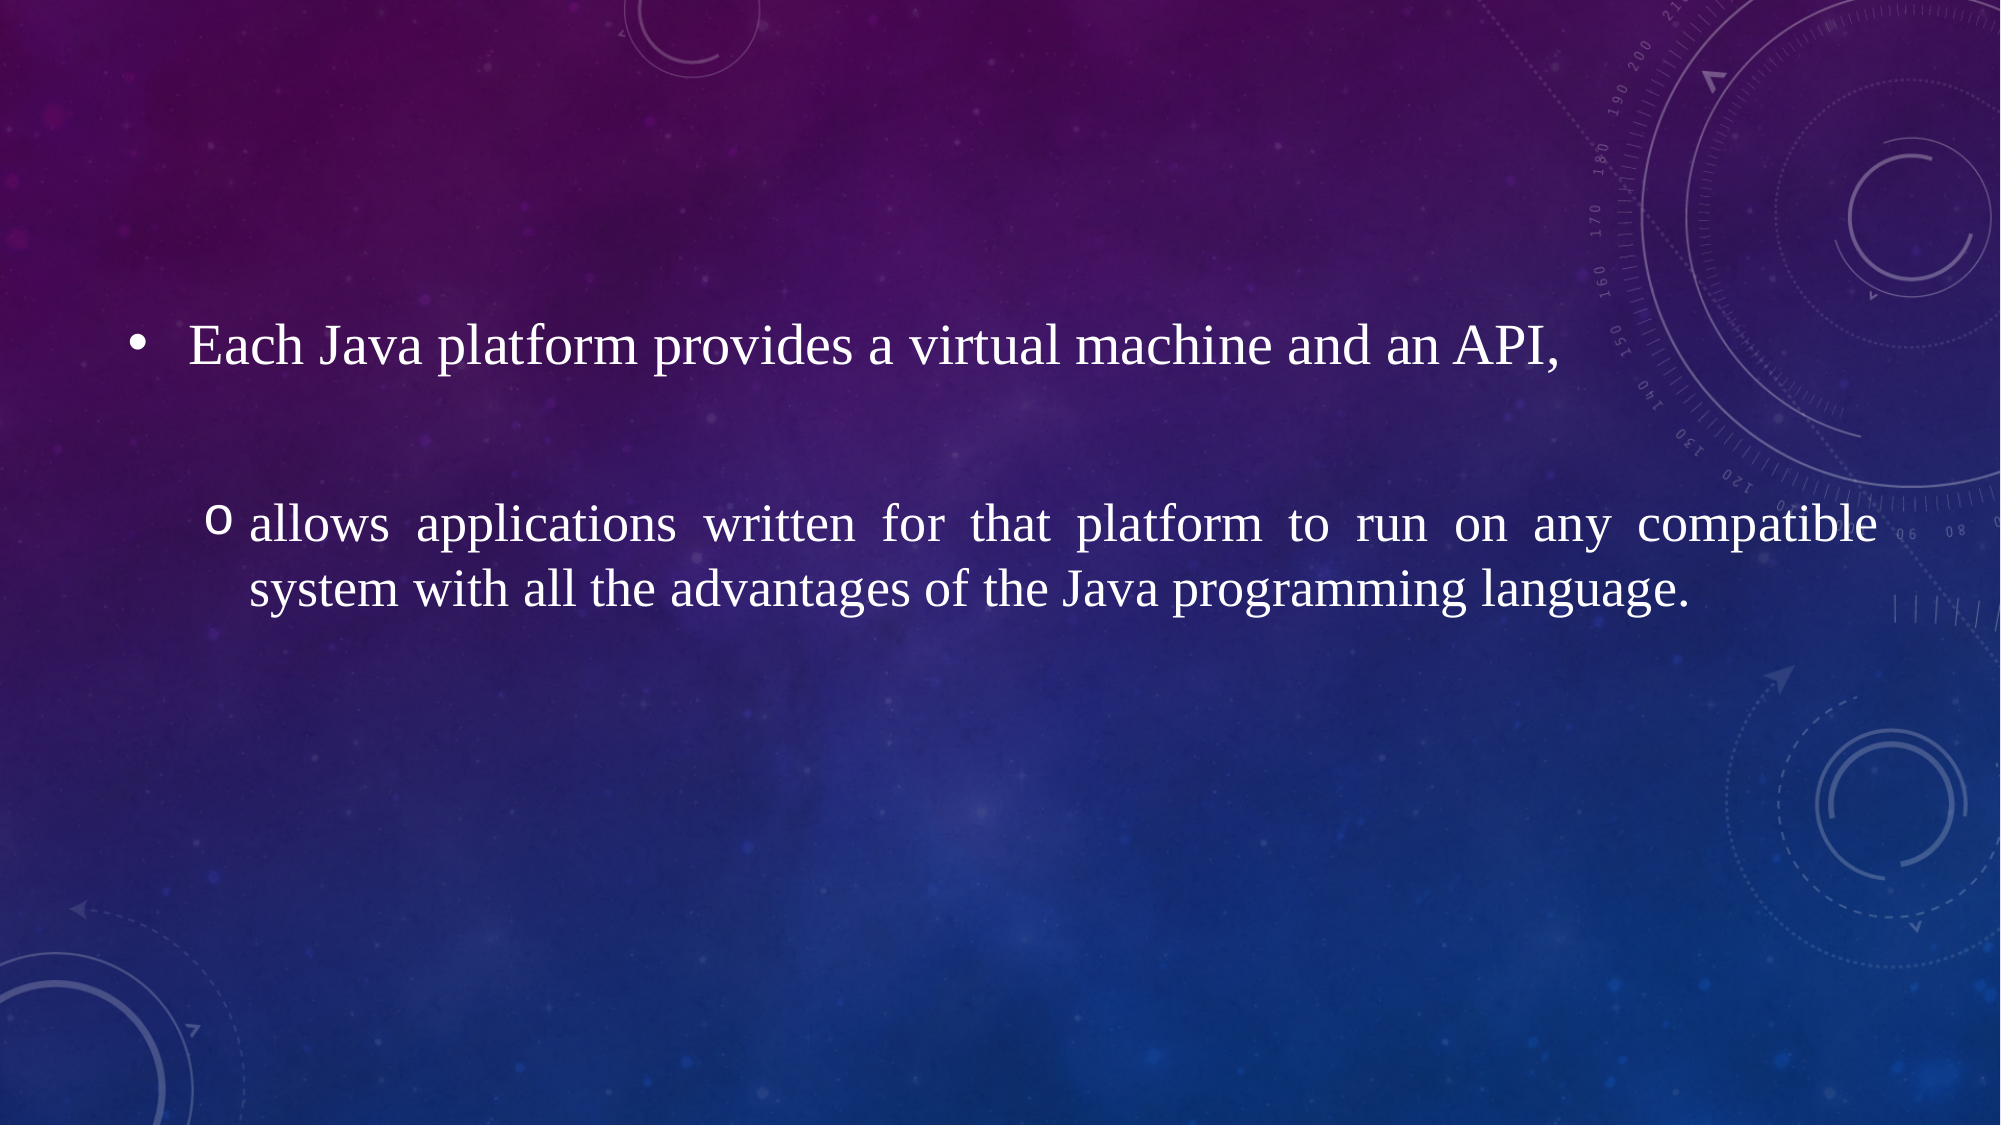

Each Java platform provides a virtual machine and an API,

allows applications written for that platform to run on any compatible system with all the advantages of the Java programming language.